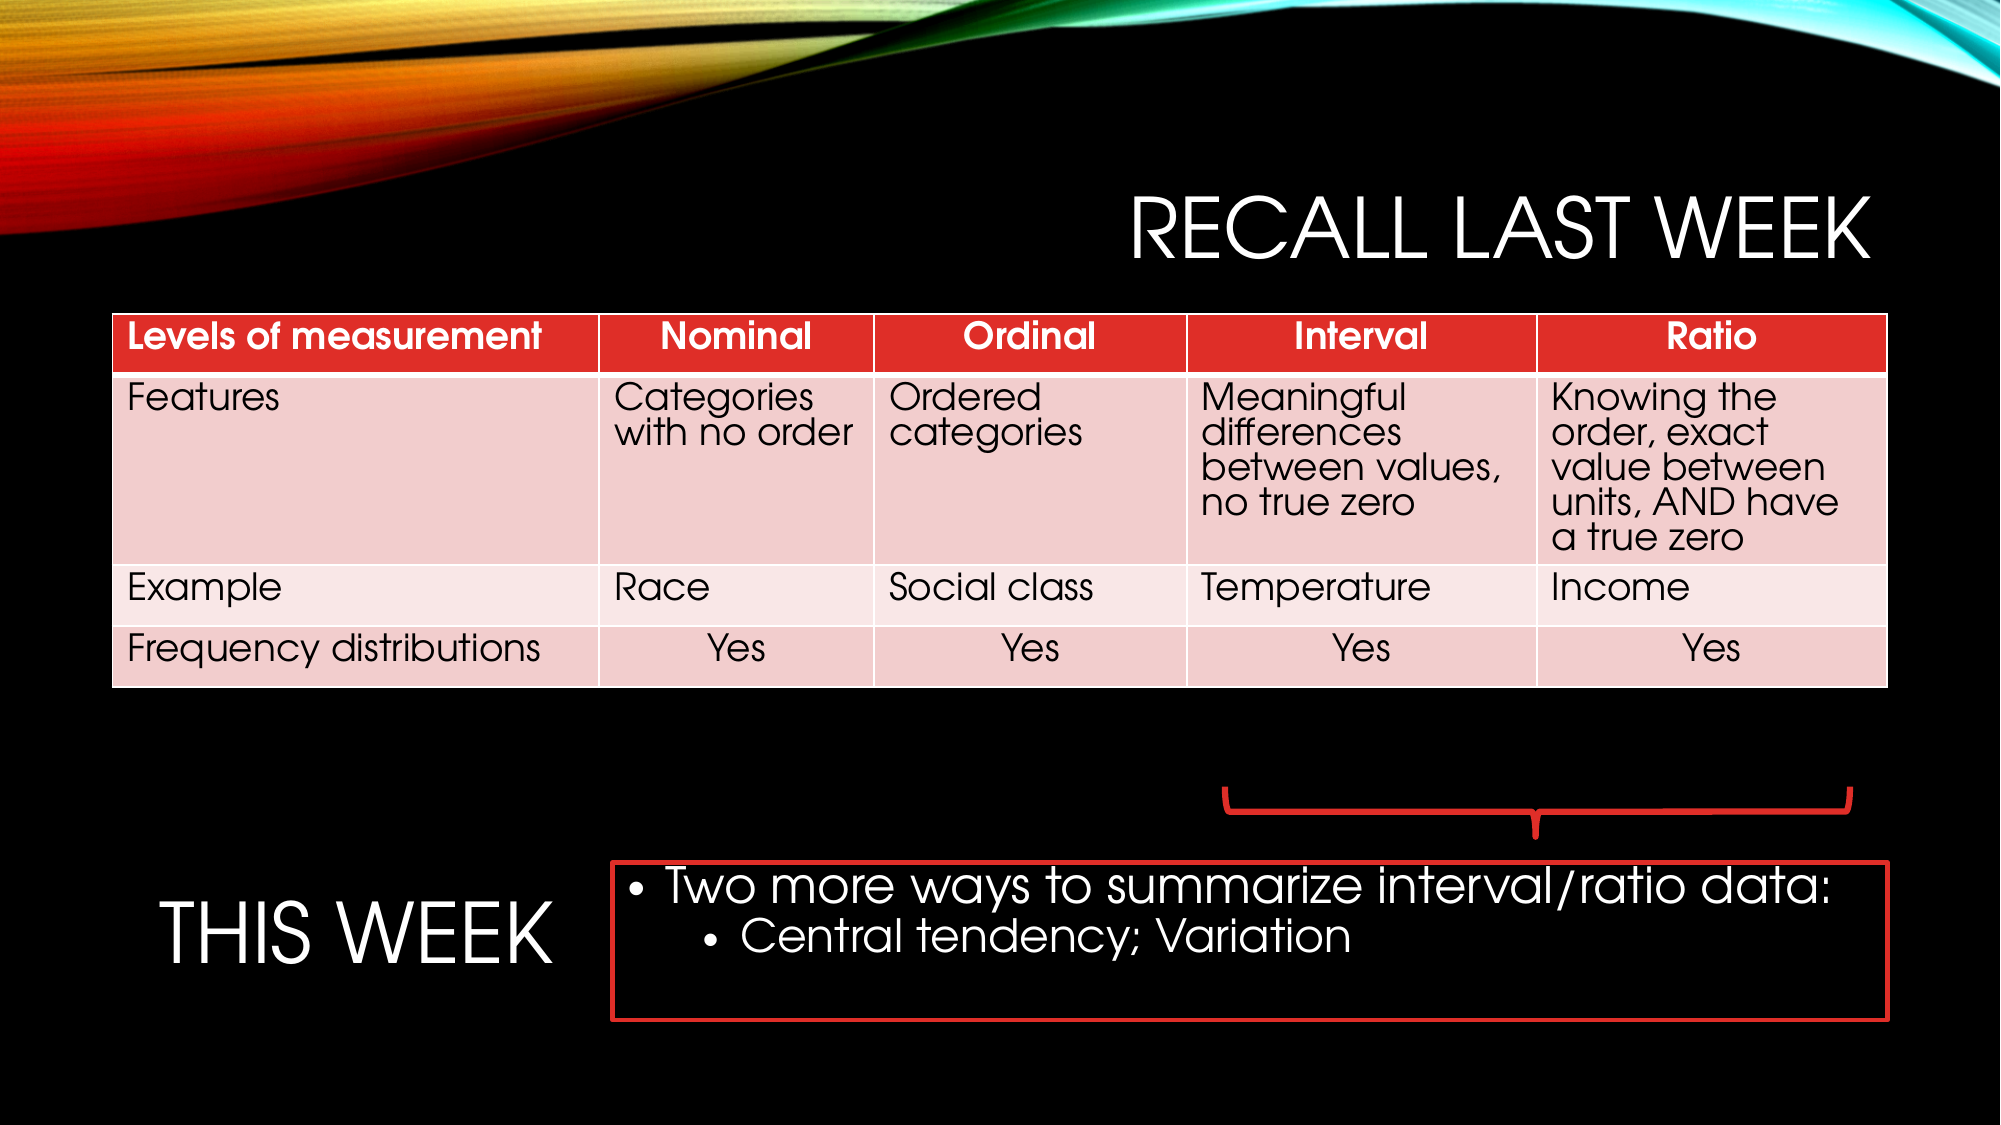

# RECALL LAST week
| Levels of measurement | Nominal | Ordinal | Interval | Ratio |
| --- | --- | --- | --- | --- |
| Features | Categories with no order | Ordered categories | Meaningful differences between values, no true zero | Knowing the order, exact value between units, AND have a true zero |
| Example | Race | Social class | Temperature | Income |
| Frequency distributions | Yes | Yes | Yes | Yes |

This week
Two more ways to summarize interval/ratio data:
Central tendency; Variation